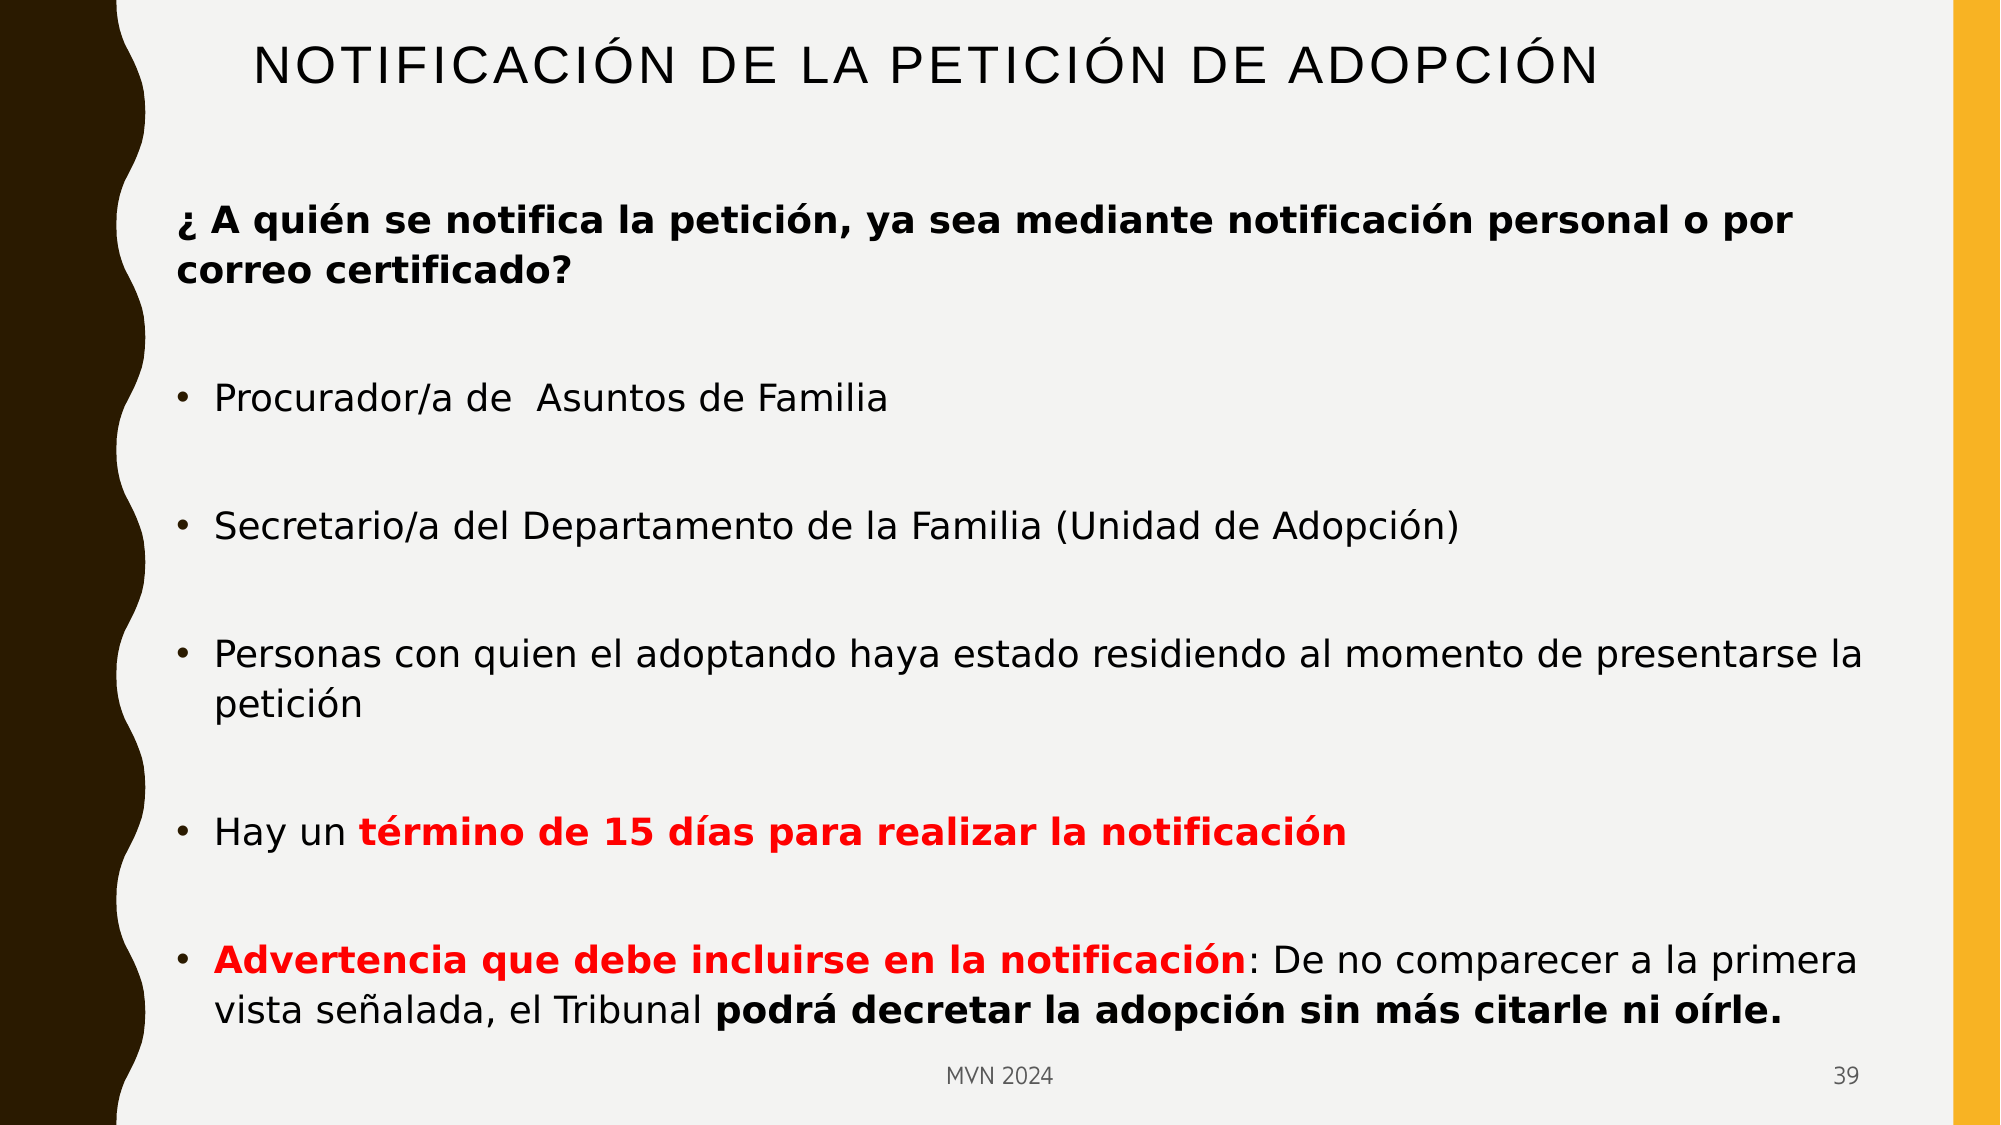

# NOTIFICACIÓN DE LA PETICIÓN DE ADOPCIÓN
¿ A quién se notifica la petición, ya sea mediante notificación personal o por correo certificado?

Procurador/a de  Asuntos de Familia

Secretario/a del Departamento de la Familia (Unidad de Adopción)

Personas con quien el adoptando haya estado residiendo al momento de presentarse la petición

Hay un término de 15 días para realizar la notificación

Advertencia que debe incluirse en la notificación: De no comparecer a la primera vista señalada, el Tribunal podrá decretar la adopción sin más citarle ni oírle.
MVN 2024
39